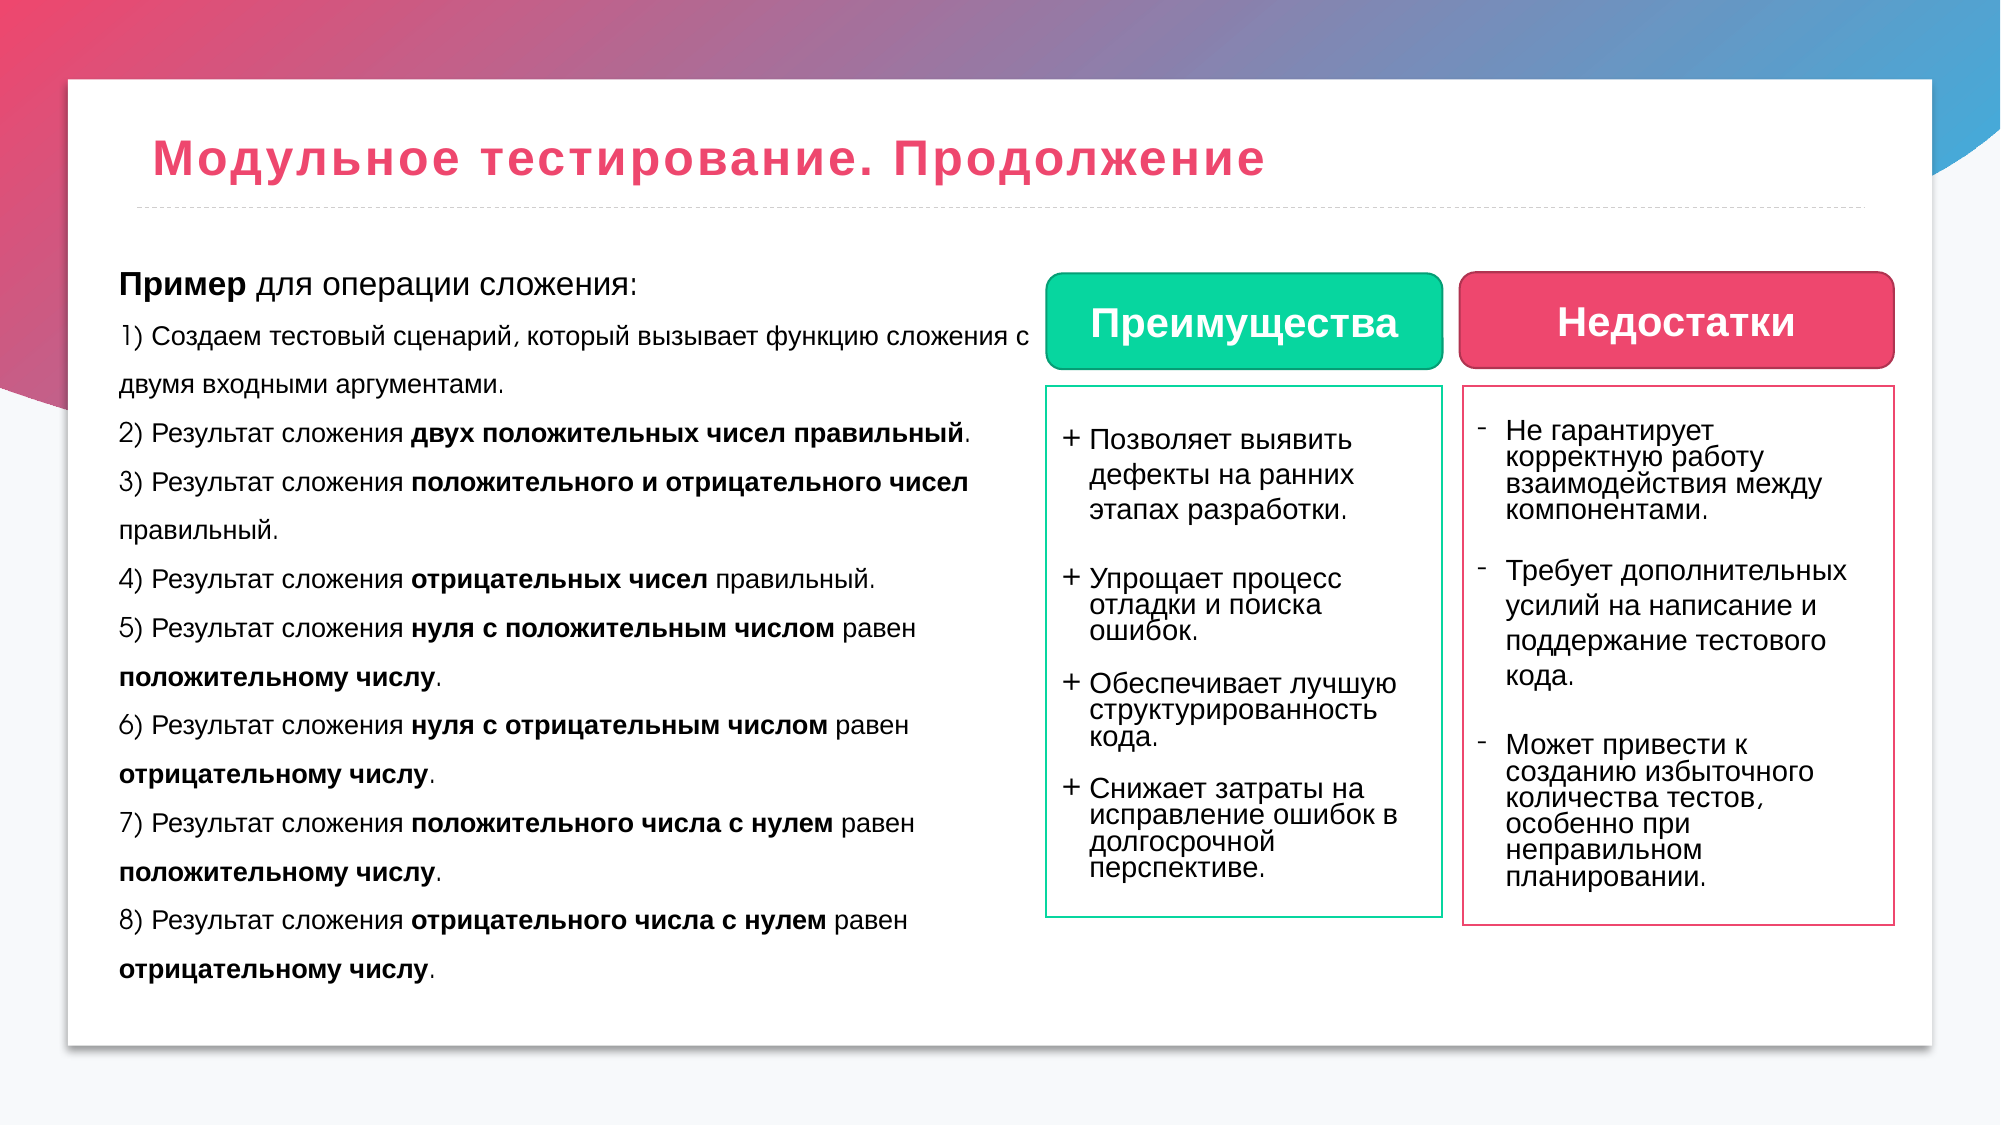

# Модульное тестирование. Продолжение
Пример для операции сложения:
1) Создаем тестовый сценарий, который вызывает функцию сложения с двумя входными аргументами.
2) Результат сложения двух положительных чисел правильный.
3) Результат сложения положительного и отрицательного чисел правильный.
4) Результат сложения отрицательных чисел правильный.
5) Результат сложения нуля с положительным числом равен положительному числу.
6) Результат сложения нуля с отрицательным числом равен отрицательному числу.
7) Результат сложения положительного числа с нулем равен положительному числу.
8) Результат сложения отрицательного числа с нулем равен отрицательному числу.
Недостатки
Преимущества

Позволяет выявить дефекты на ранних этапах разработки.

Упрощает процесс отладки и поиска ошибок.

Обеспечивает лучшую структурированность кода.

Снижает затраты на исправление ошибок в долгосрочной перспективе.

Не гарантирует корректную работу взаимодействия между компонентами.

Требует дополнительных усилий на написание и поддержание тестового кода.

Может привести к созданию избыточного количества тестов, особенно при неправильном планировании.